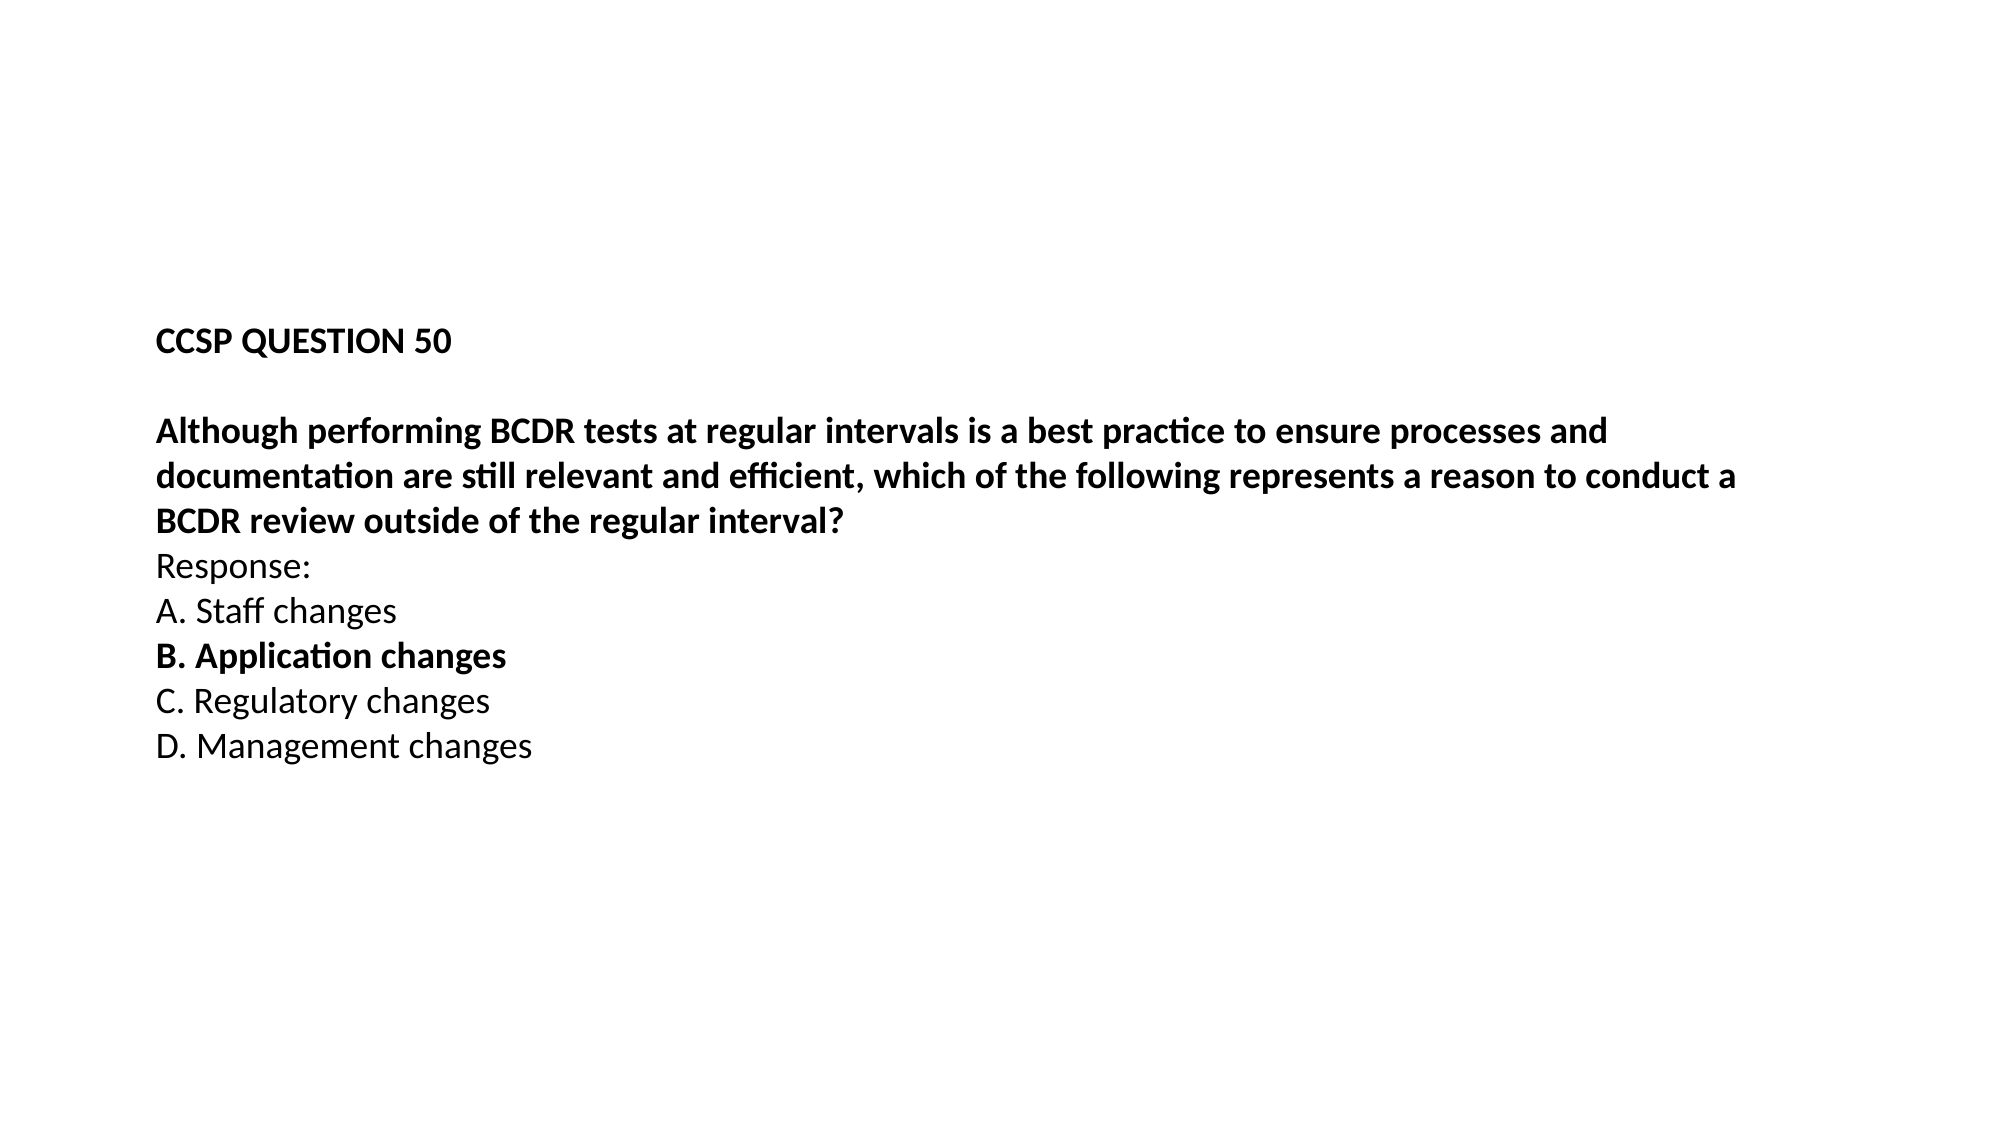

CCSP QUESTION 50

Although performing BCDR tests at regular intervals is a best practice to ensure processes and documentation are still relevant and efficient, which of the following represents a reason to conduct a BCDR review outside of the regular interval?
Response:
A. Staff changes
B. Application changes
C. Regulatory changes
D. Management changes